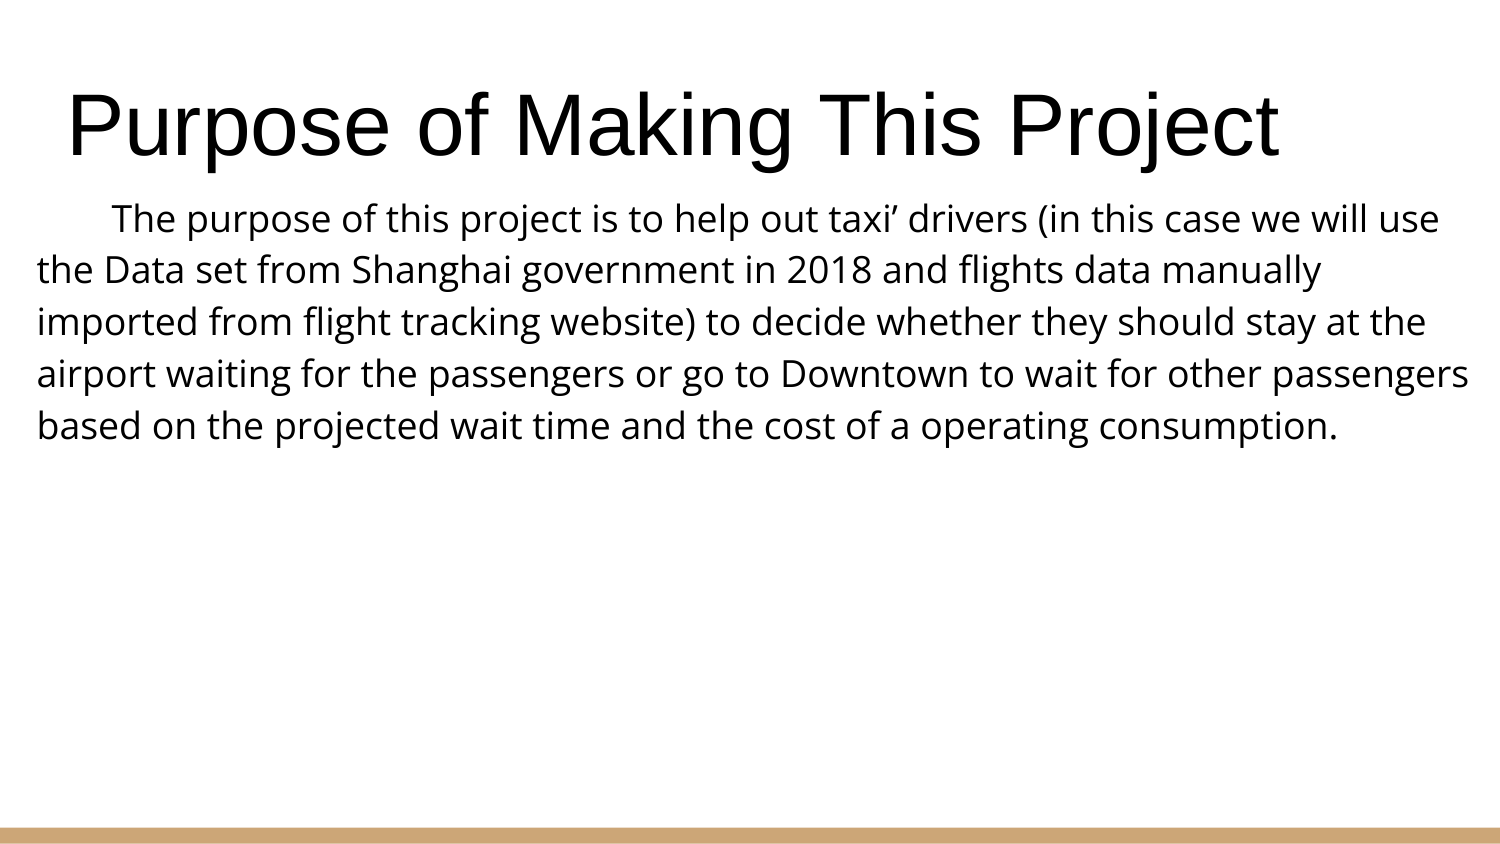

# Purpose of Making This Project
The purpose of this project is to help out taxi’ drivers (in this case we will use the Data set from Shanghai government in 2018 and flights data manually imported from flight tracking website) to decide whether they should stay at the airport waiting for the passengers or go to Downtown to wait for other passengers based on the projected wait time and the cost of a operating consumption.